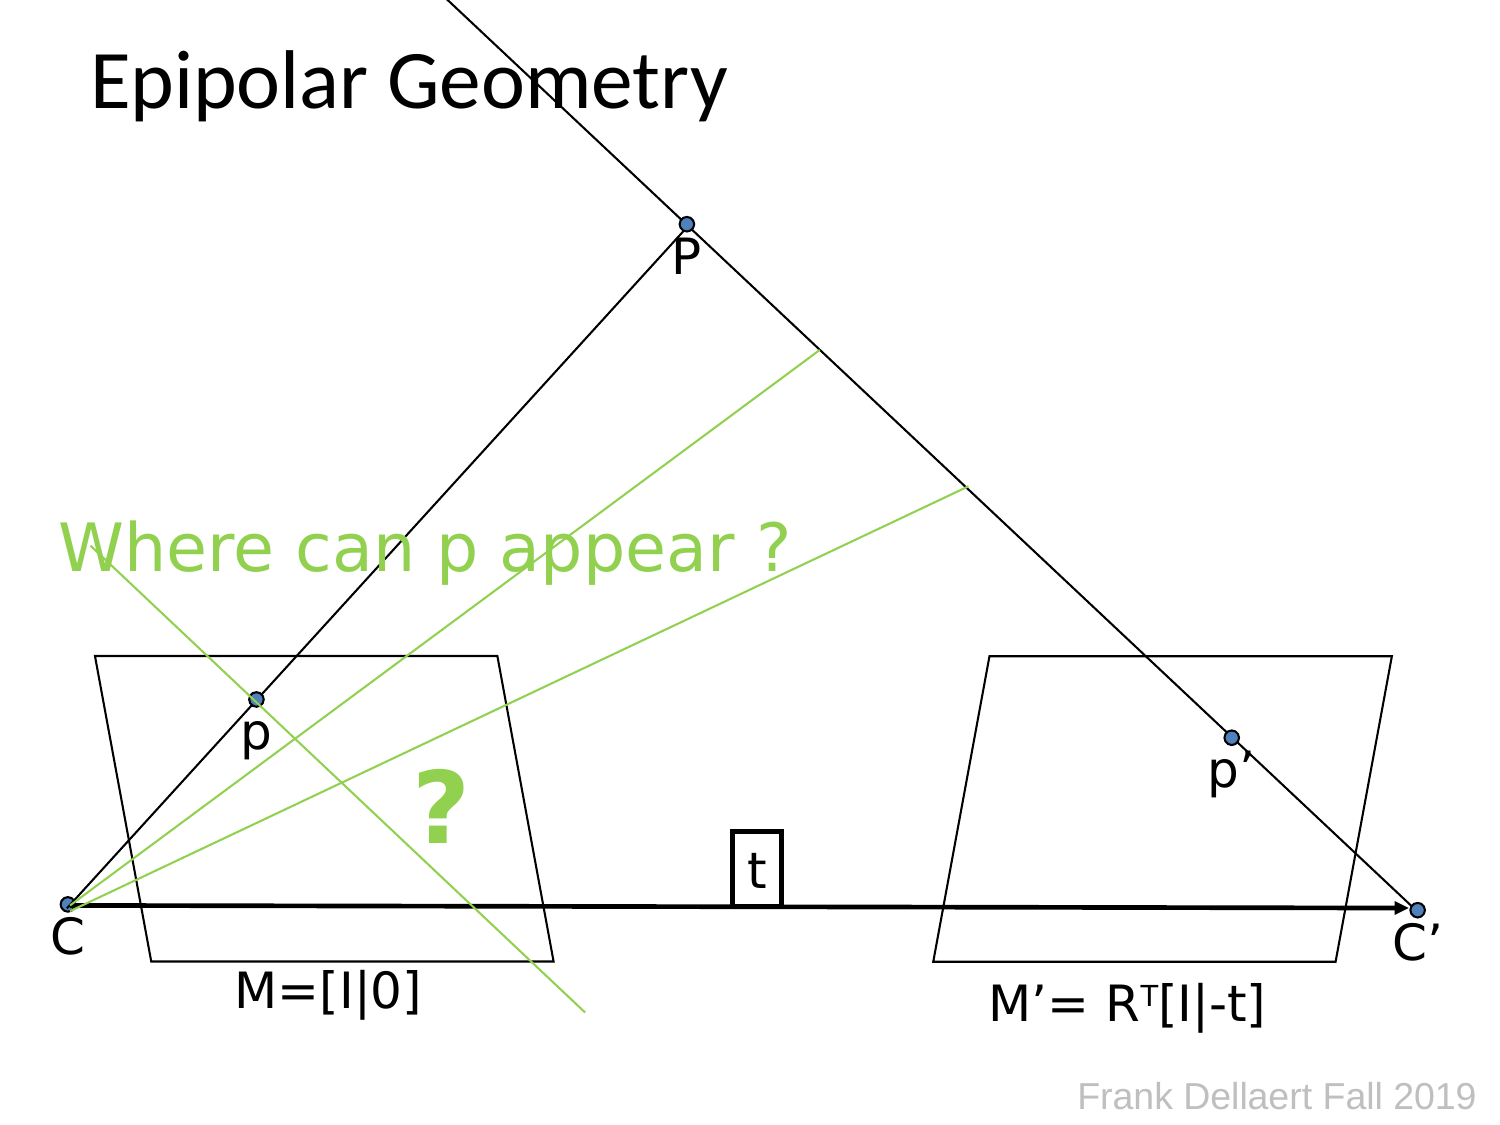

# Epipolar Geometry

P

Where can p appear ?

p

p’
?
t

C

C’

M=[I|0]
M’= RT[I|-t]